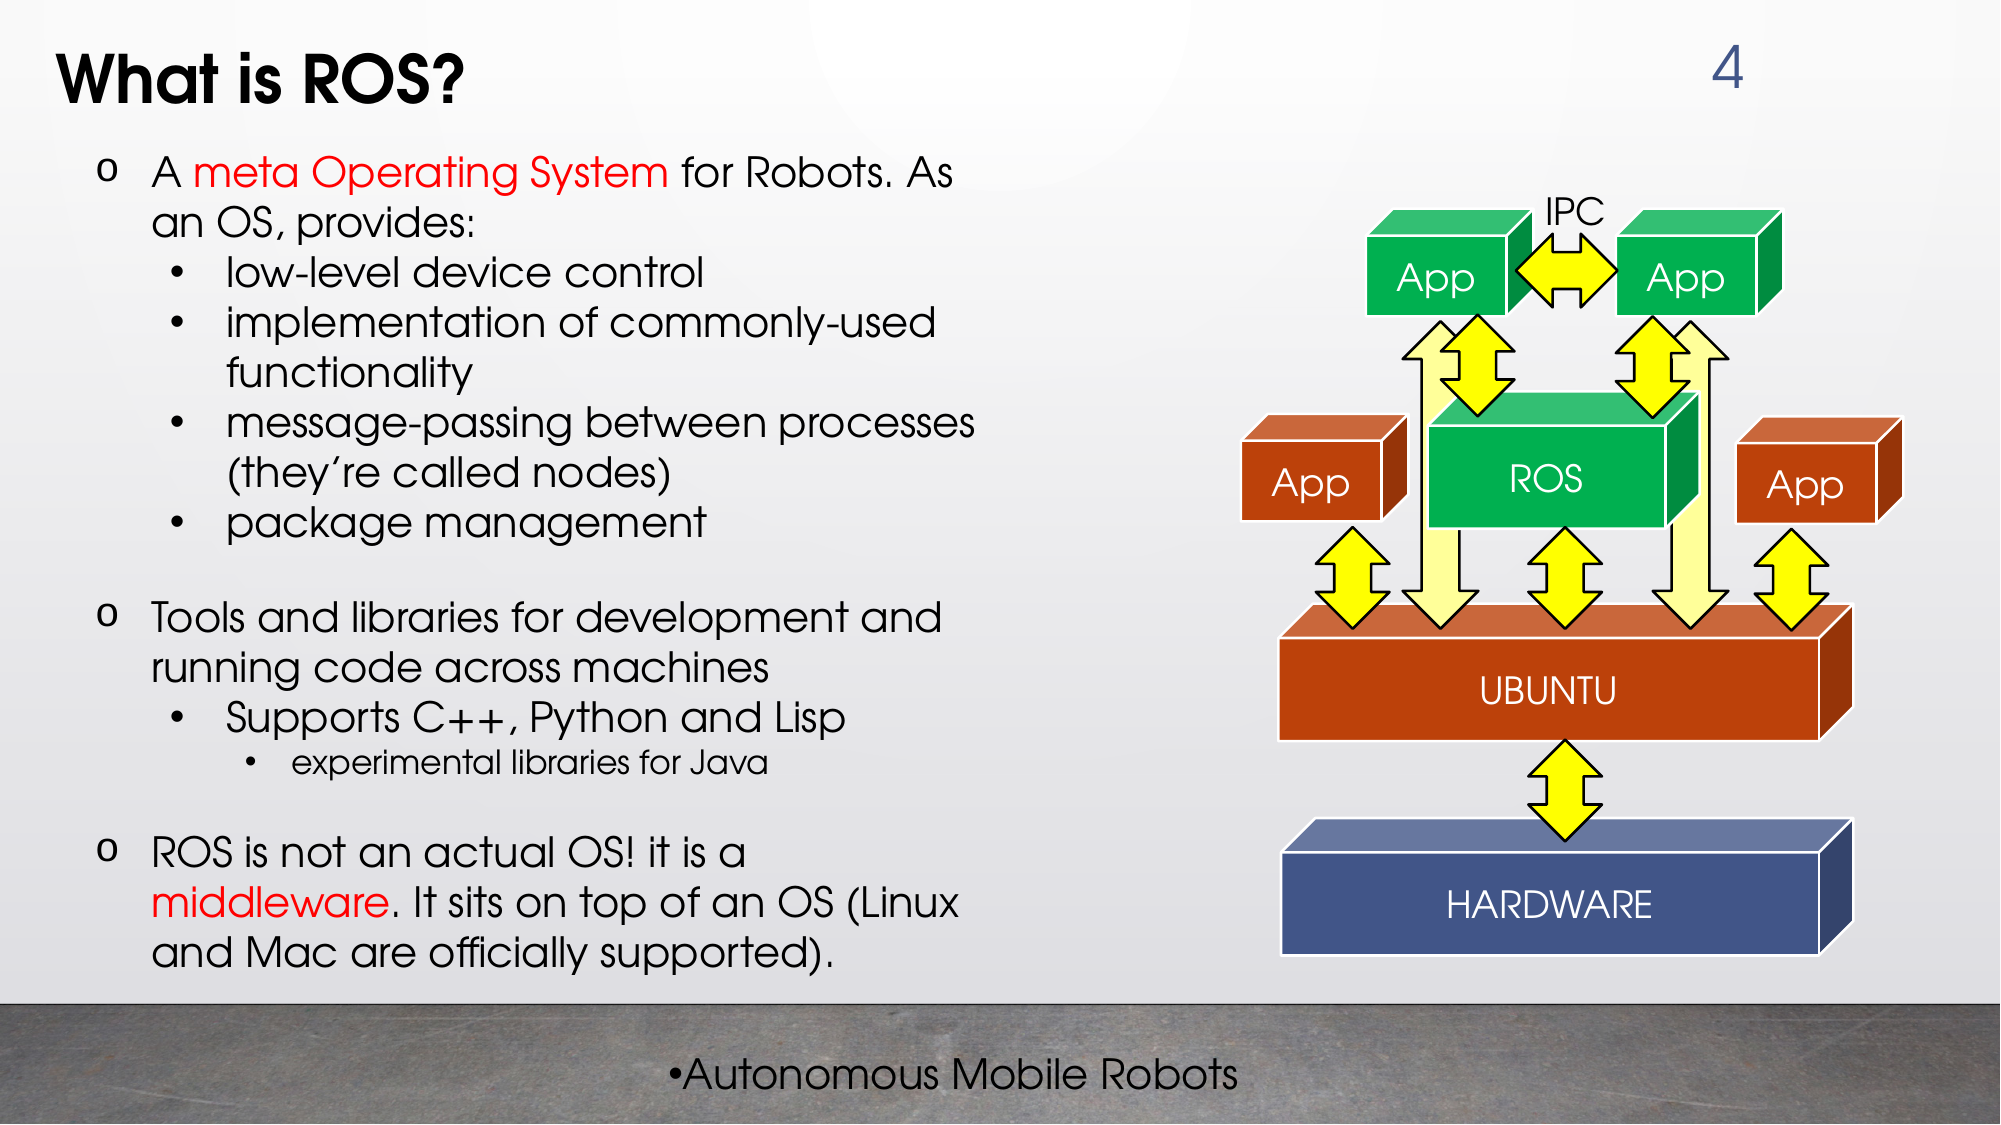

4
What is ROS?
A meta Operating System for Robots. As an OS, provides:
low-level device control
implementation of commonly-used functionality
message-passing between processes (they’re called nodes)
package management

Tools and libraries for development and running code across machines
Supports C++, Python and Lisp
experimental libraries for Java

ROS is not an actual OS! it is a middleware. It sits on top of an OS (Linux and Mac are officially supported).

IPC
App
App

ROS
App
App

UBUNTU

HARDWARE
Autonomous Mobile Robots